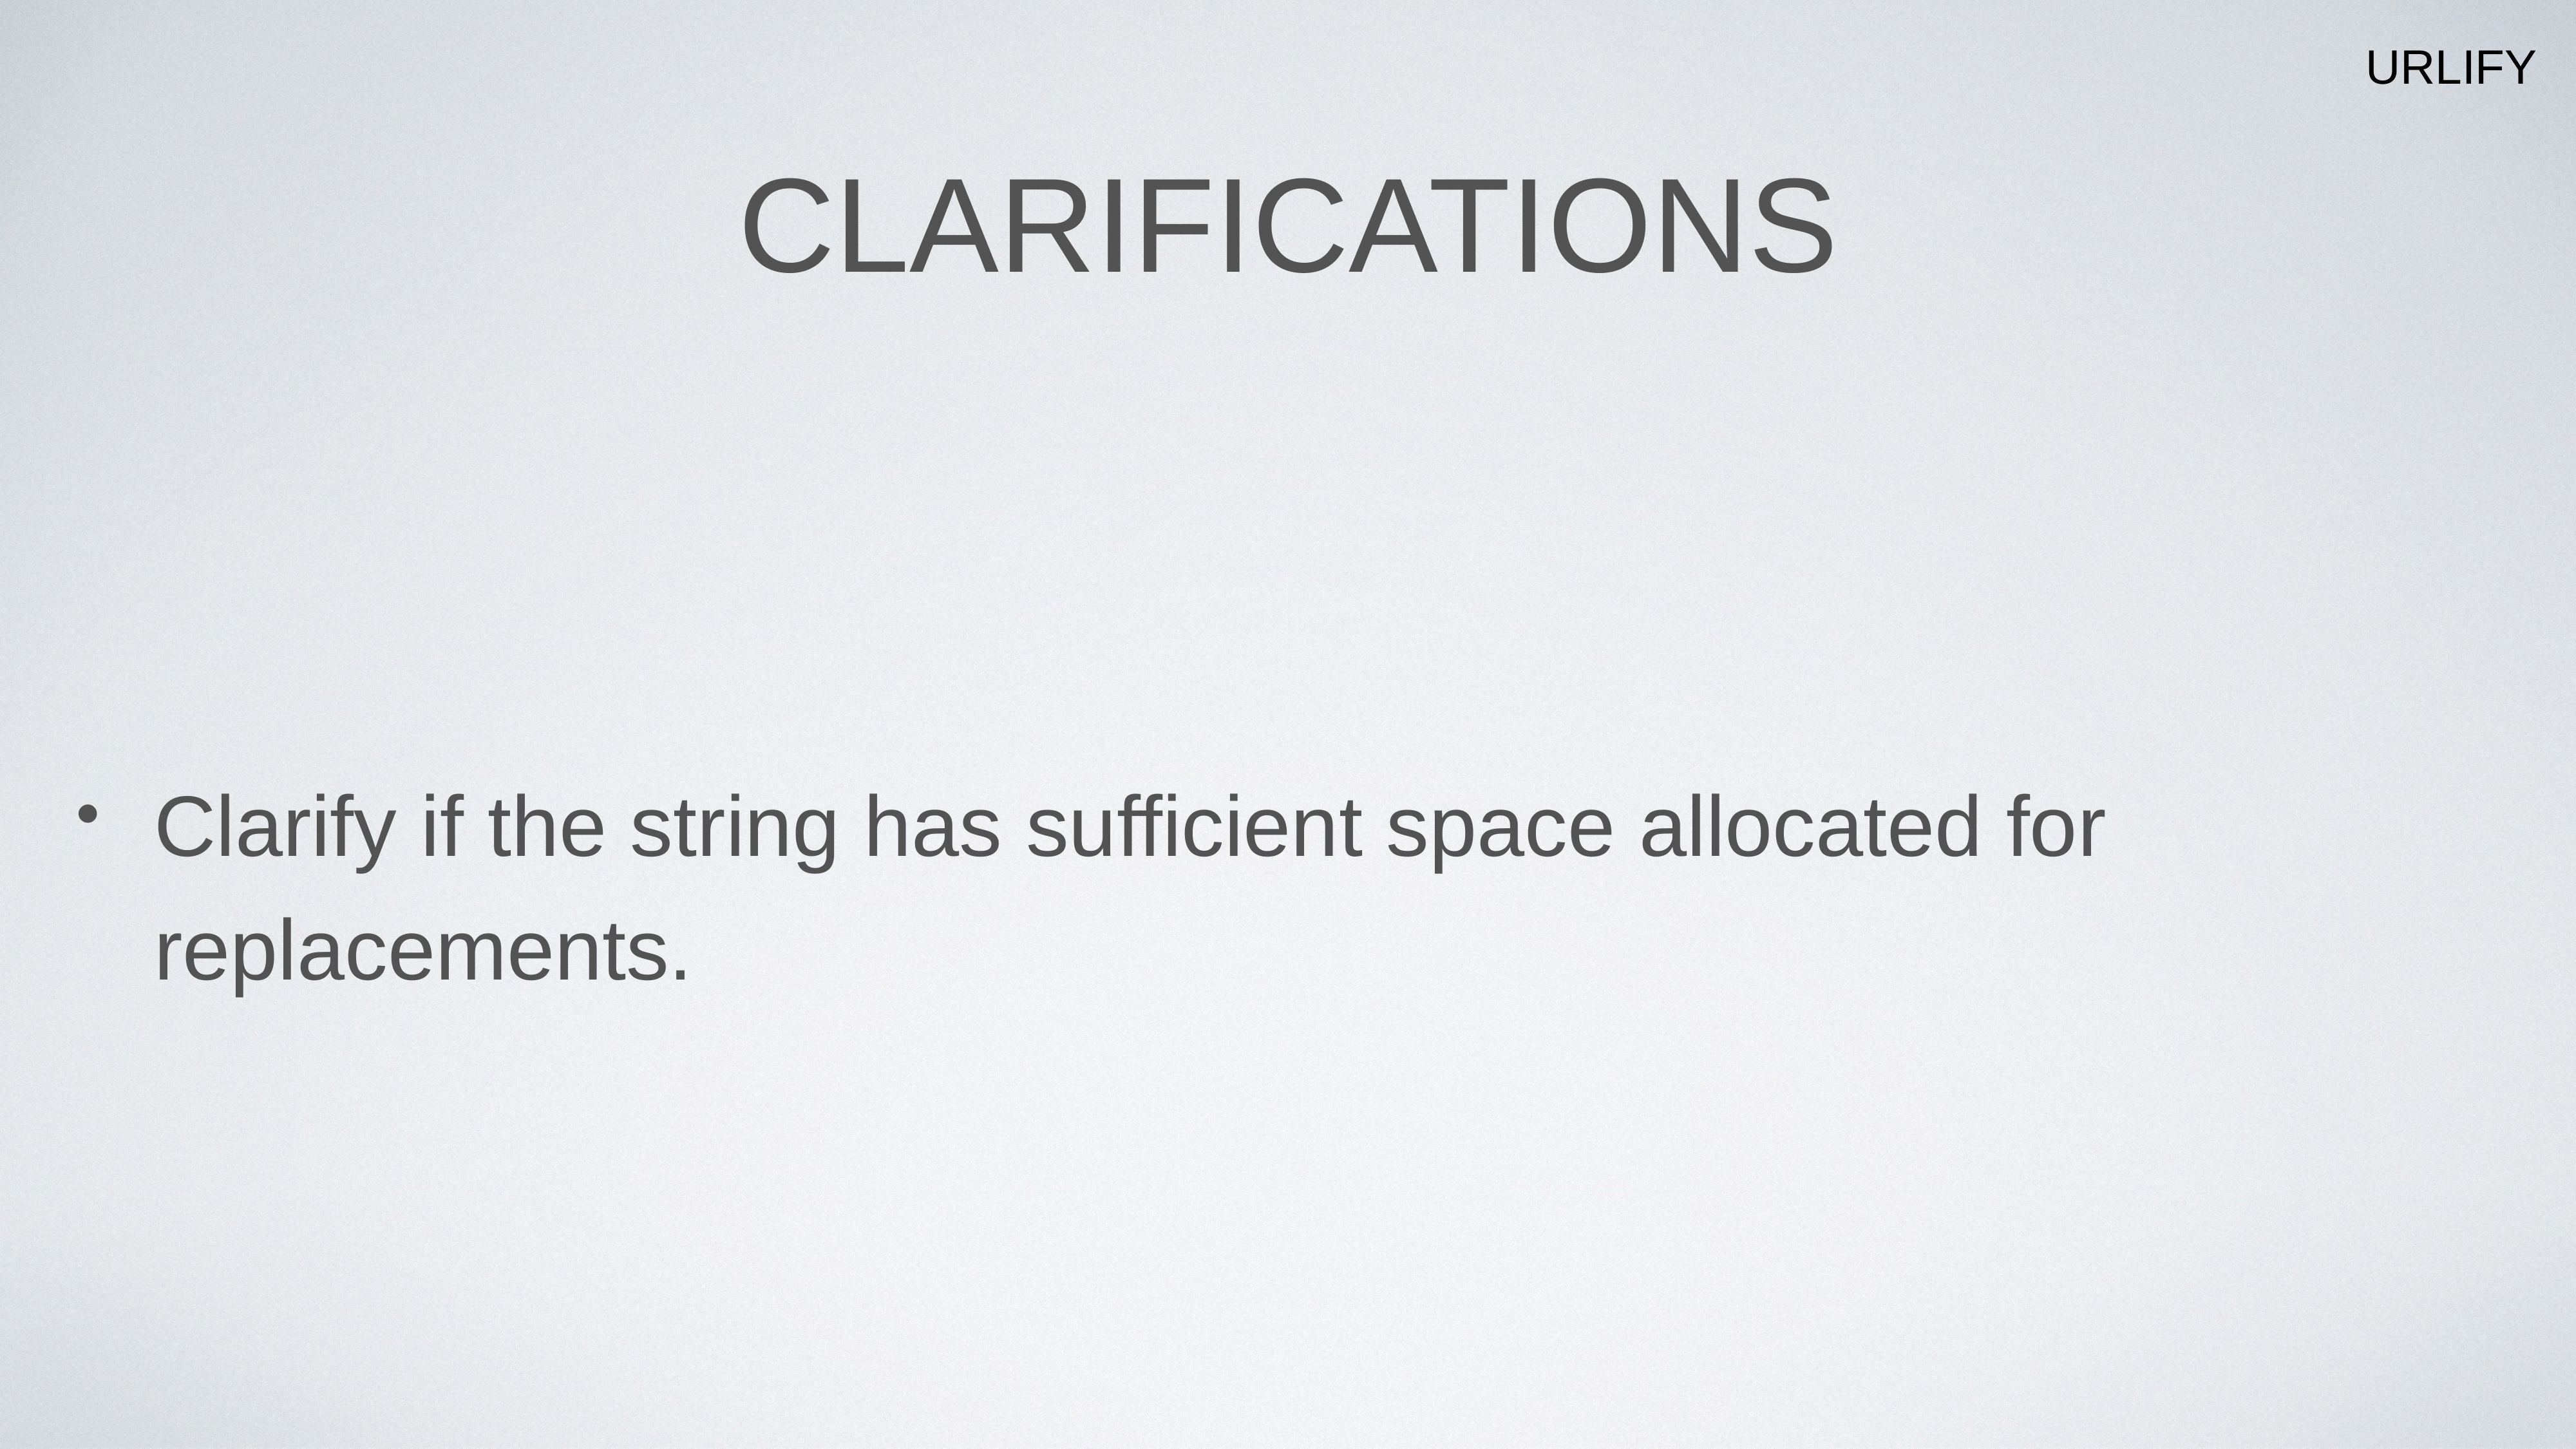

URLIFY
# Clarifications
Clarify if the string has sufficient space allocated for replacements.